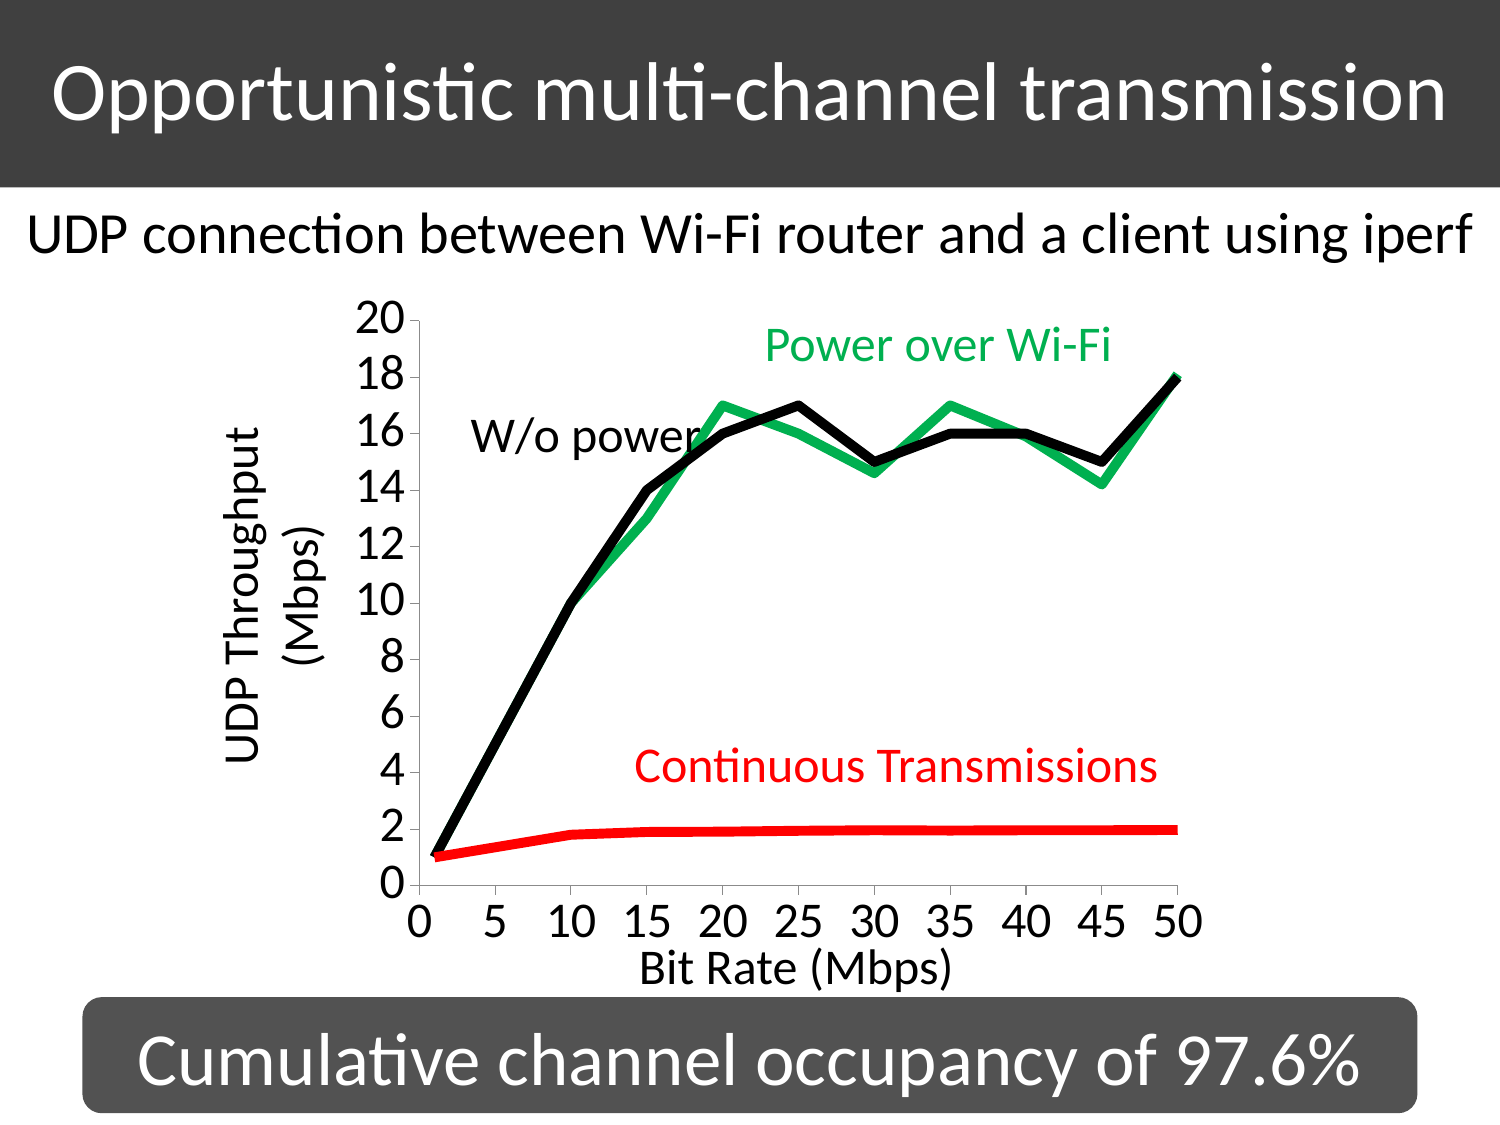

# Opportunistic multi-channel transmission
UDP connection between Wi-Fi router and a client using iperf

### Chart

| Category |  |  |  |
|---|---|---|---|
Power over Wi-Fi
W/o power
UDP Throughput
(Mbps)
Continuous Transmissions
Bit Rate (Mbps)
Cumulative channel occupancy of 97.6%